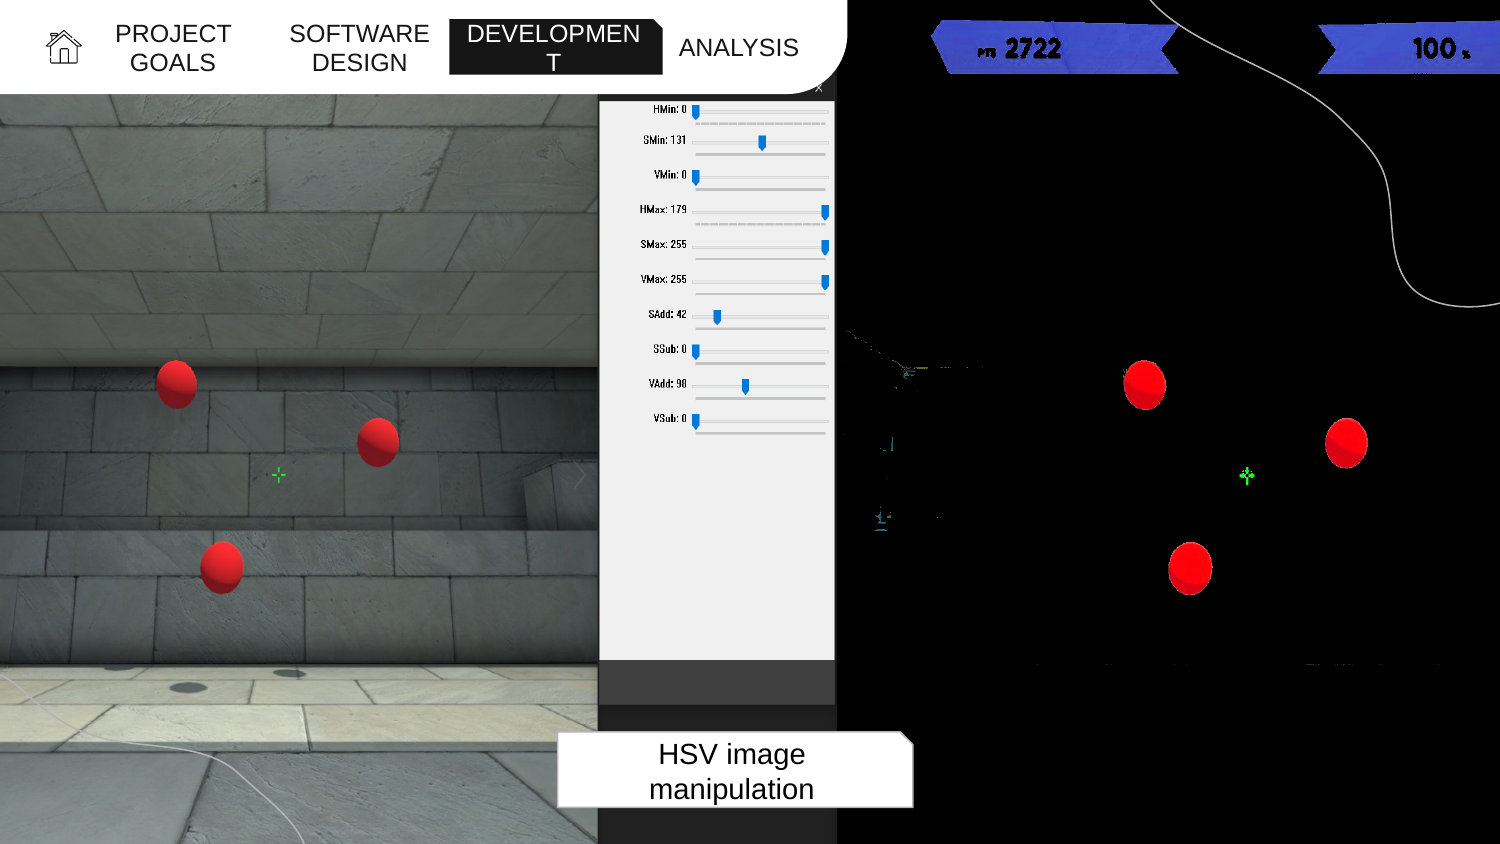

PROJECT GOALS
SOFTWARE DESIGN
DEVELOPMENT
ANALYSIS

HSV image manipulation